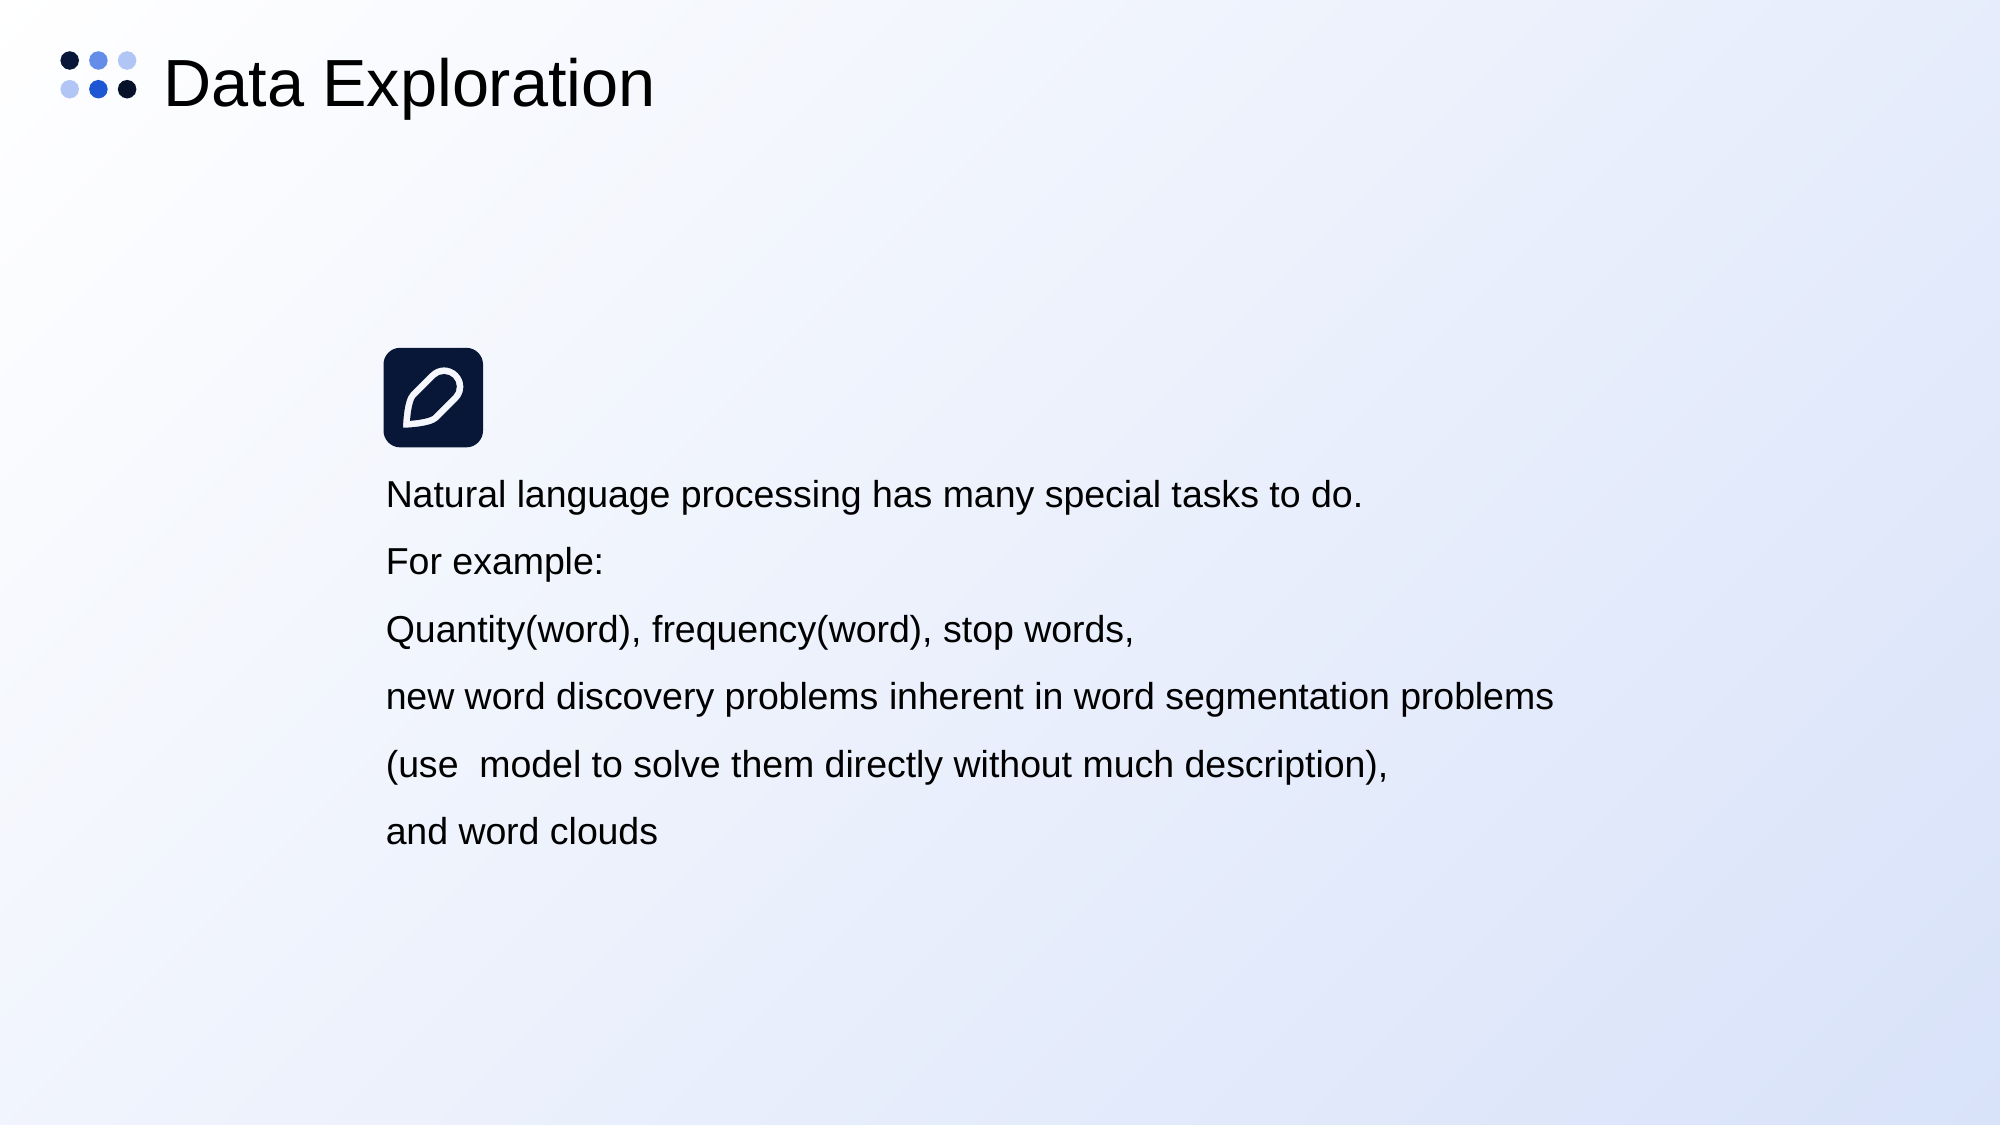

Data Exploration

Natural language processing has many special tasks to do.
For example:
Quantity(word), frequency(word), stop words,
new word discovery problems inherent in word segmentation problems (use  model to solve them directly without much description),
and word clouds